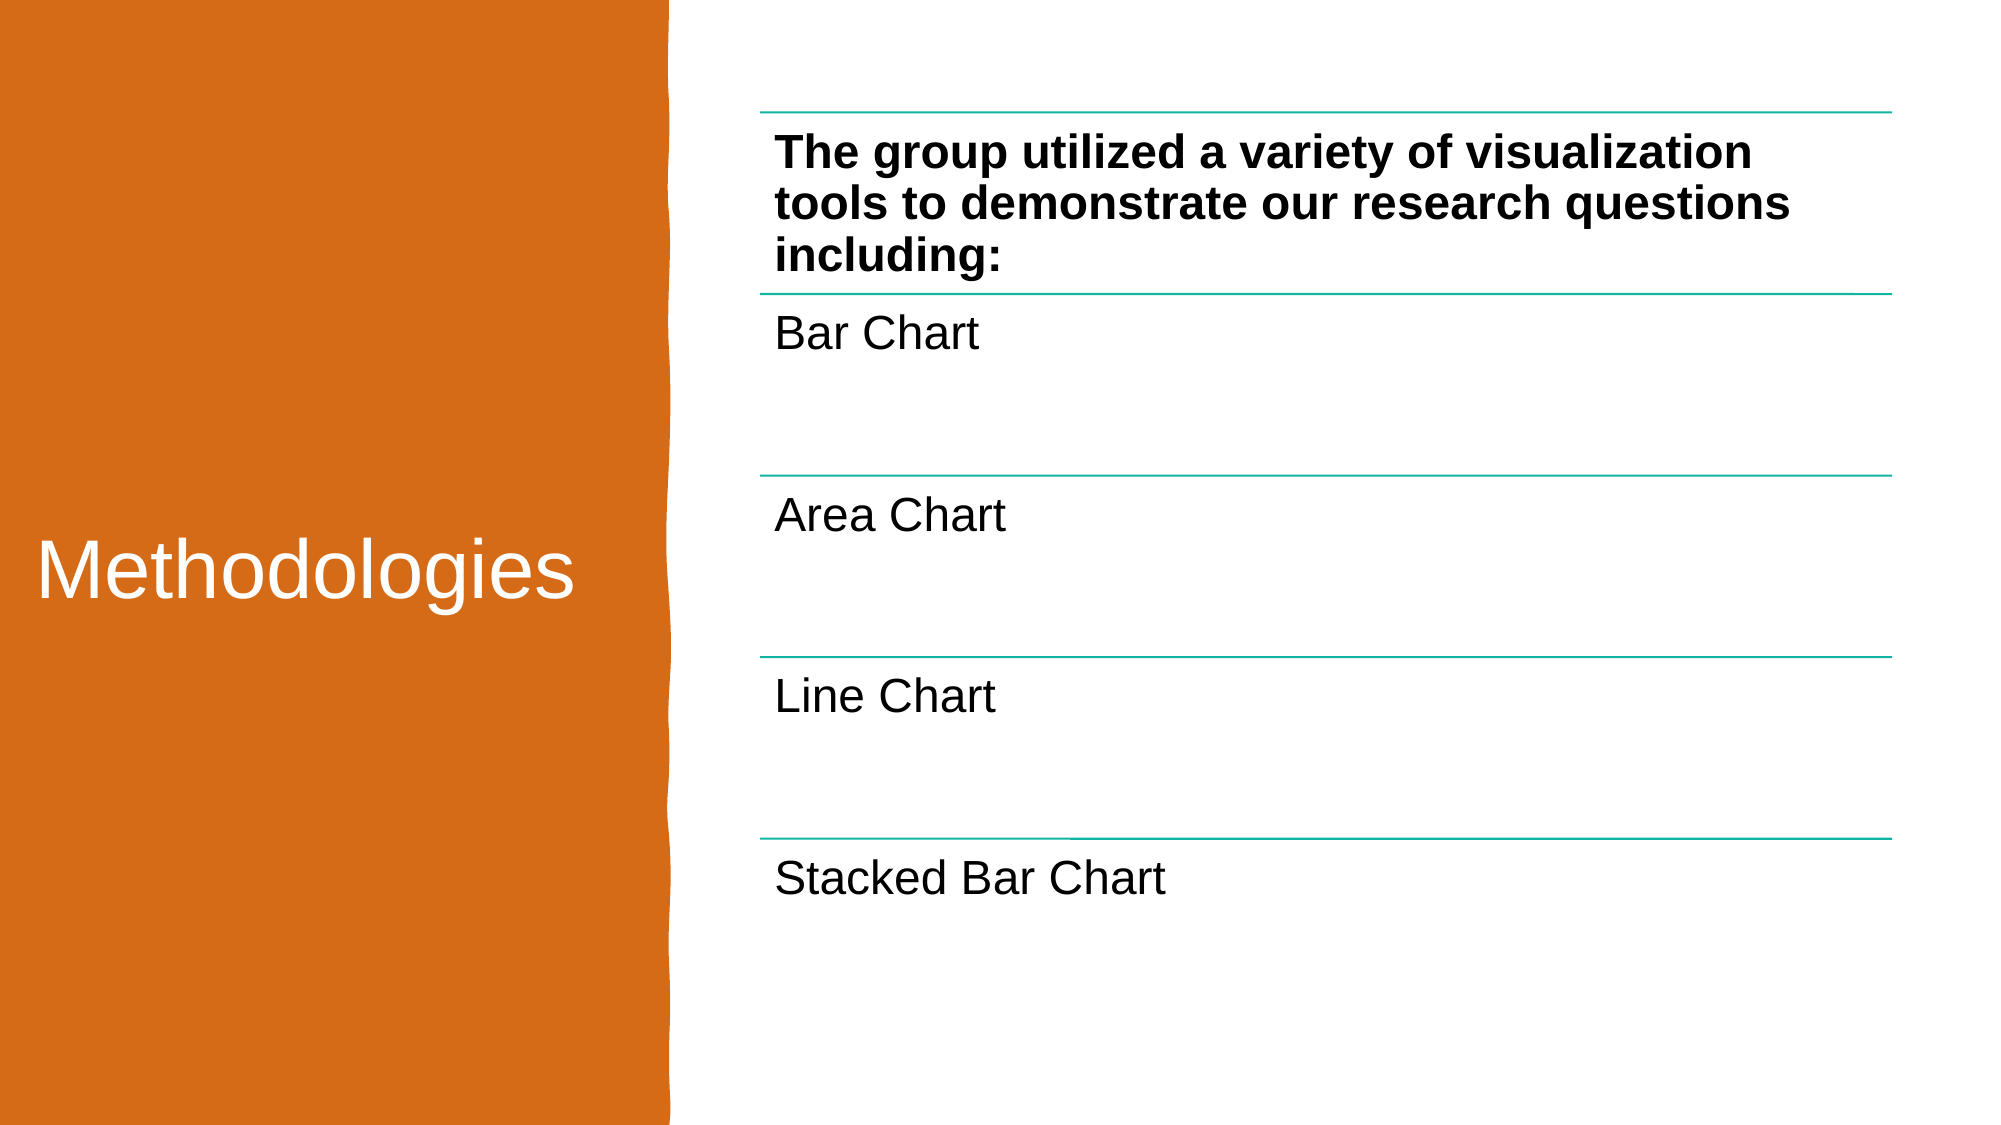

# Methodologies
The group utilized a variety of visualization tools to demonstrate our research questions including:
Bar Chart
Area Chart
Line Chart
Stacked Bar Chart